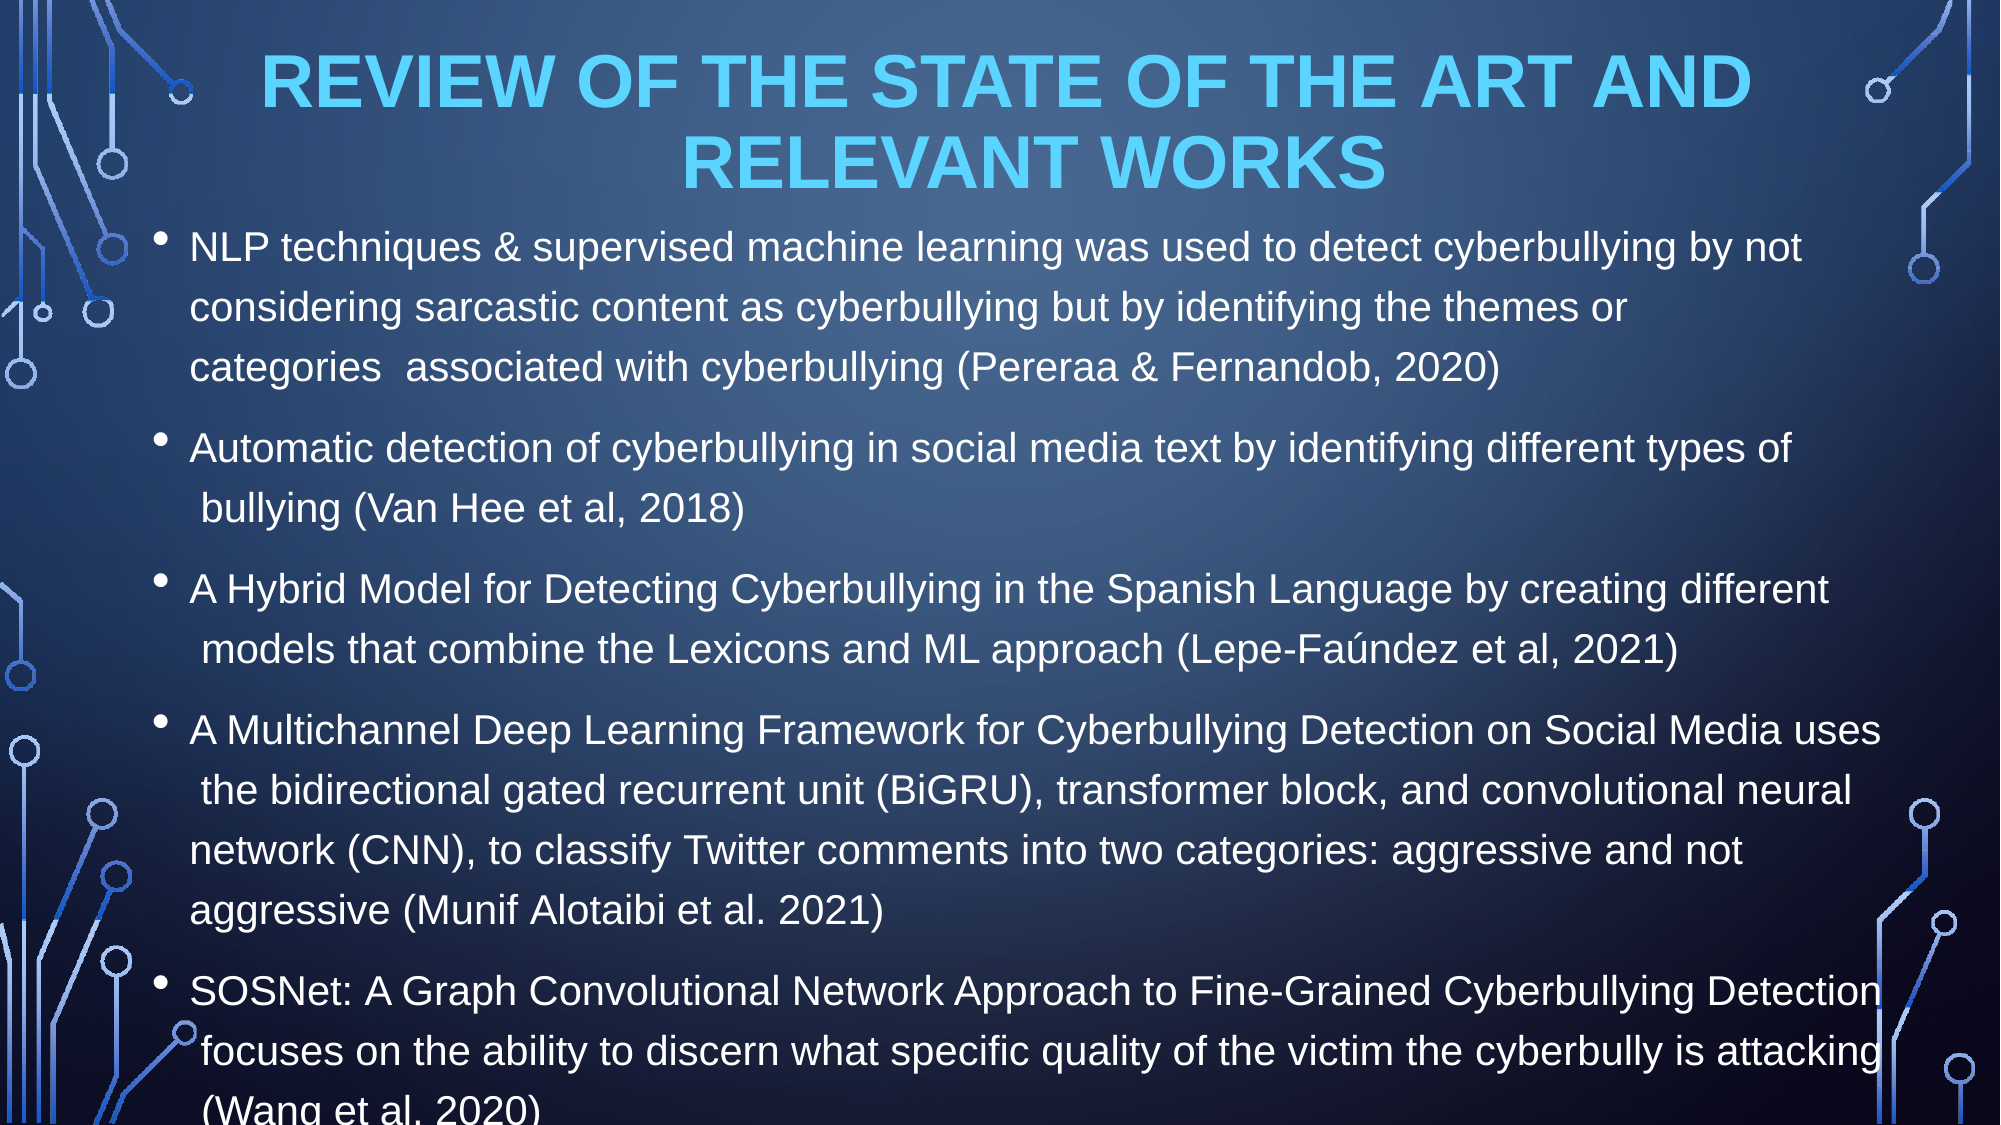

# REVIEW OF THE STATE OF THE ART AND  RELEVANT WORKS
NLP techniques & supervised machine learning was used to detect cyberbullying by not  considering sarcastic content as cyberbullying but by identifying the themes or categories  associated with cyberbullying (Pereraa & Fernandob, 2020)
Automatic detection of cyberbullying in social media text by identifying different types of  bullying (Van Hee et al, 2018)
A Hybrid Model for Detecting Cyberbullying in the Spanish Language by creating different  models that combine the Lexicons and ML approach (Lepe-Faúndez et al, 2021)
A Multichannel Deep Learning Framework for Cyberbullying Detection on Social Media uses  the bidirectional gated recurrent unit (BiGRU), transformer block, and convolutional neural  network (CNN), to classify Twitter comments into two categories: aggressive and not  aggressive (Munif Alotaibi et al. 2021)
SOSNet: A Graph Convolutional Network Approach to Fine-Grained Cyberbullying Detection  focuses on the ability to discern what specific quality of the victim the cyberbully is attacking  (Wang et al, 2020)